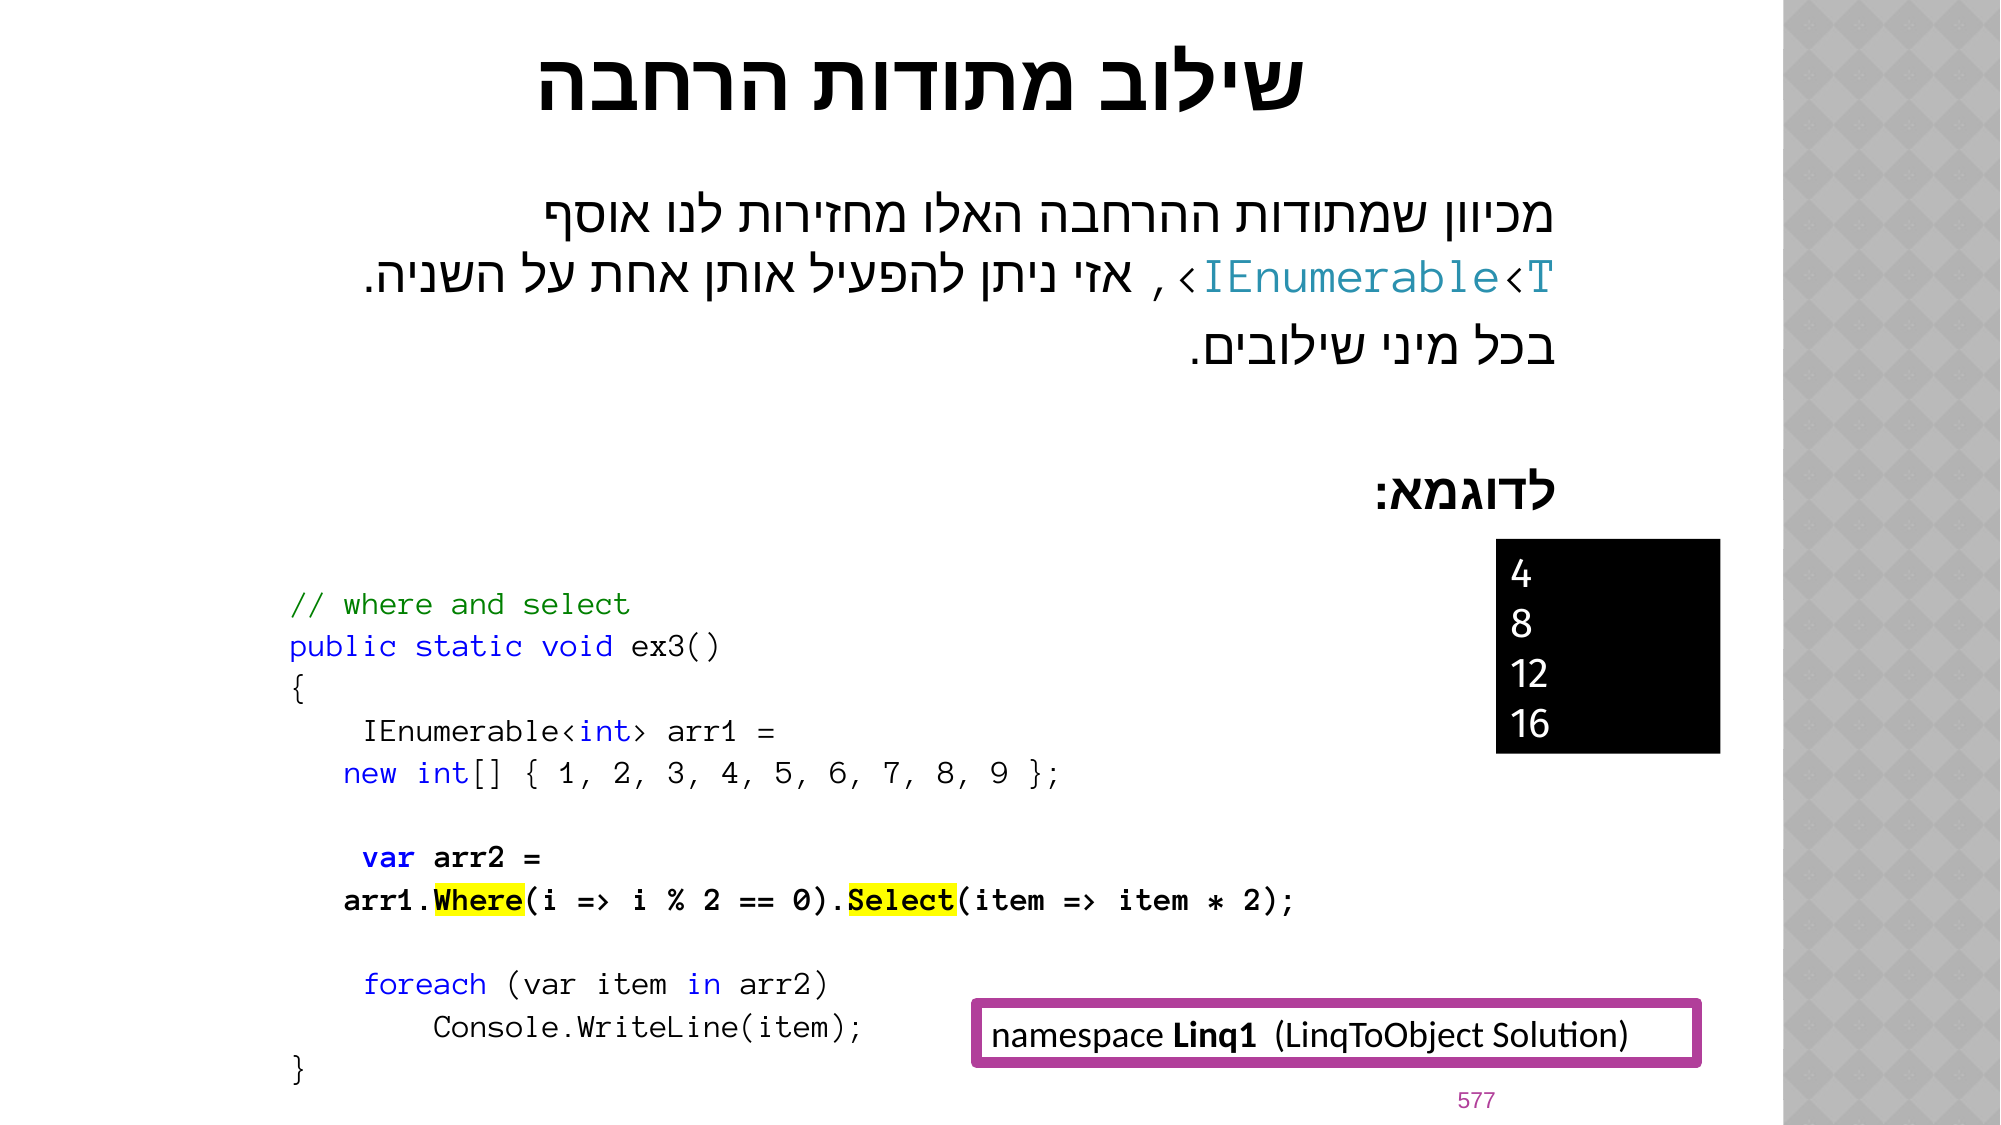

# שילוב מתודות הרחבה
מכיוון שמתודות ההרחבה האלו מחזירות לנו אוסף IEnumerable<T>, אזי ניתן להפעיל אותן אחת על השניה.
בכל מיני שילובים.

לדוגמא:
4
8
12
16
// where and select
public static void ex3()
{
    IEnumerable<int> arr1 =
		new int[] { 1, 2, 3, 4, 5, 6, 7, 8, 9 };

    var arr2 =
	arr1.Where(i => i % 2 == 0).Select(item => item * 2);

    foreach (var item in arr2)
        Console.WriteLine(item);
}

namespace Linq1  (LinqToObject Solution)
577